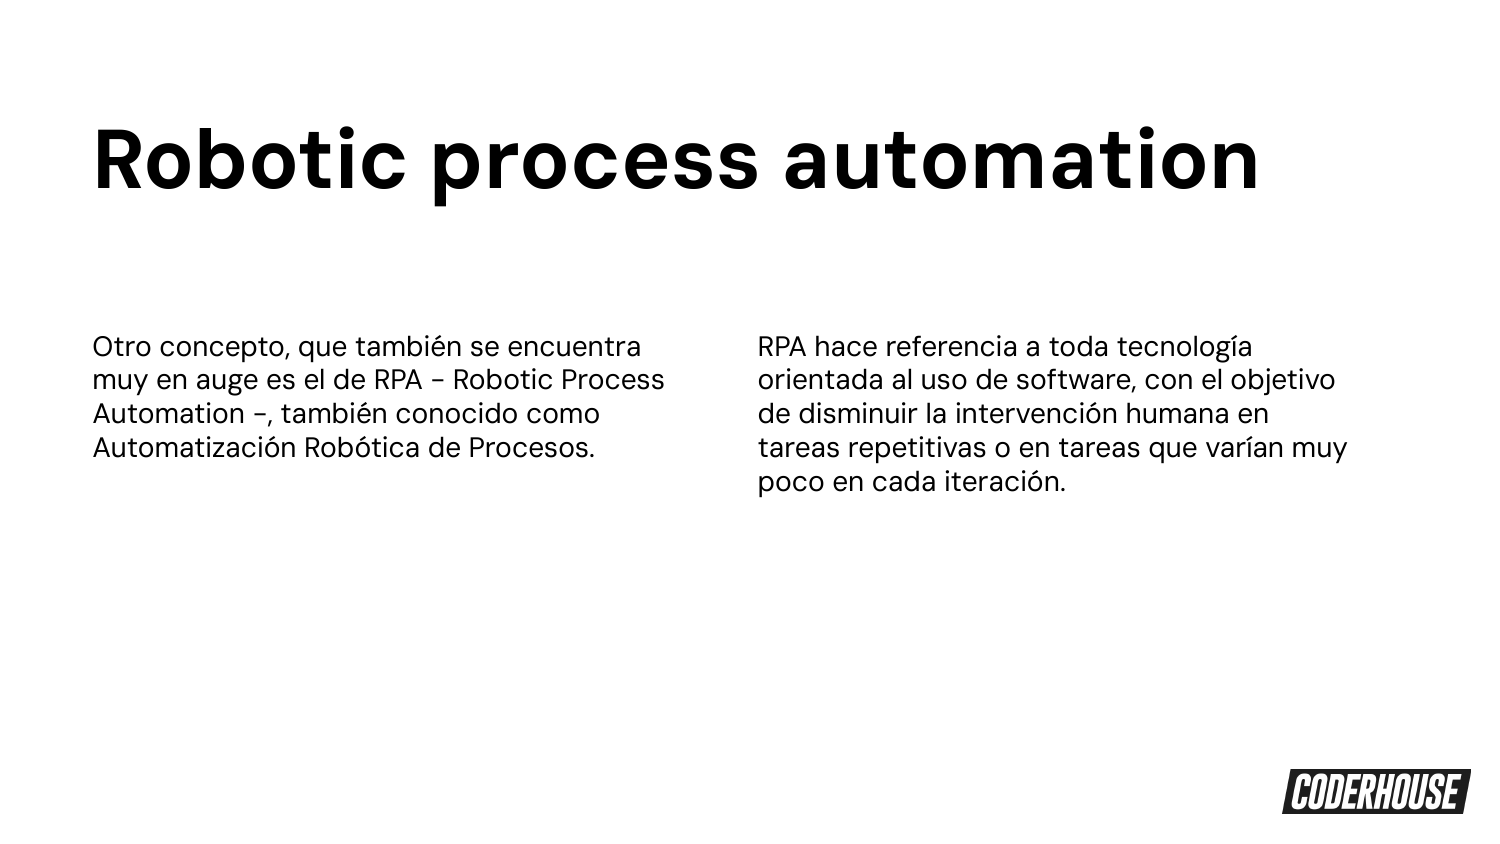

Robotic process automation

Otro concepto, que también se encuentra muy en auge es el de RPA - Robotic Process Automation -, también conocido como Automatización Robótica de Procesos.

RPA hace referencia a toda tecnología orientada al uso de software, con el objetivo de disminuir la intervención humana en tareas repetitivas o en tareas que varían muy poco en cada iteración.